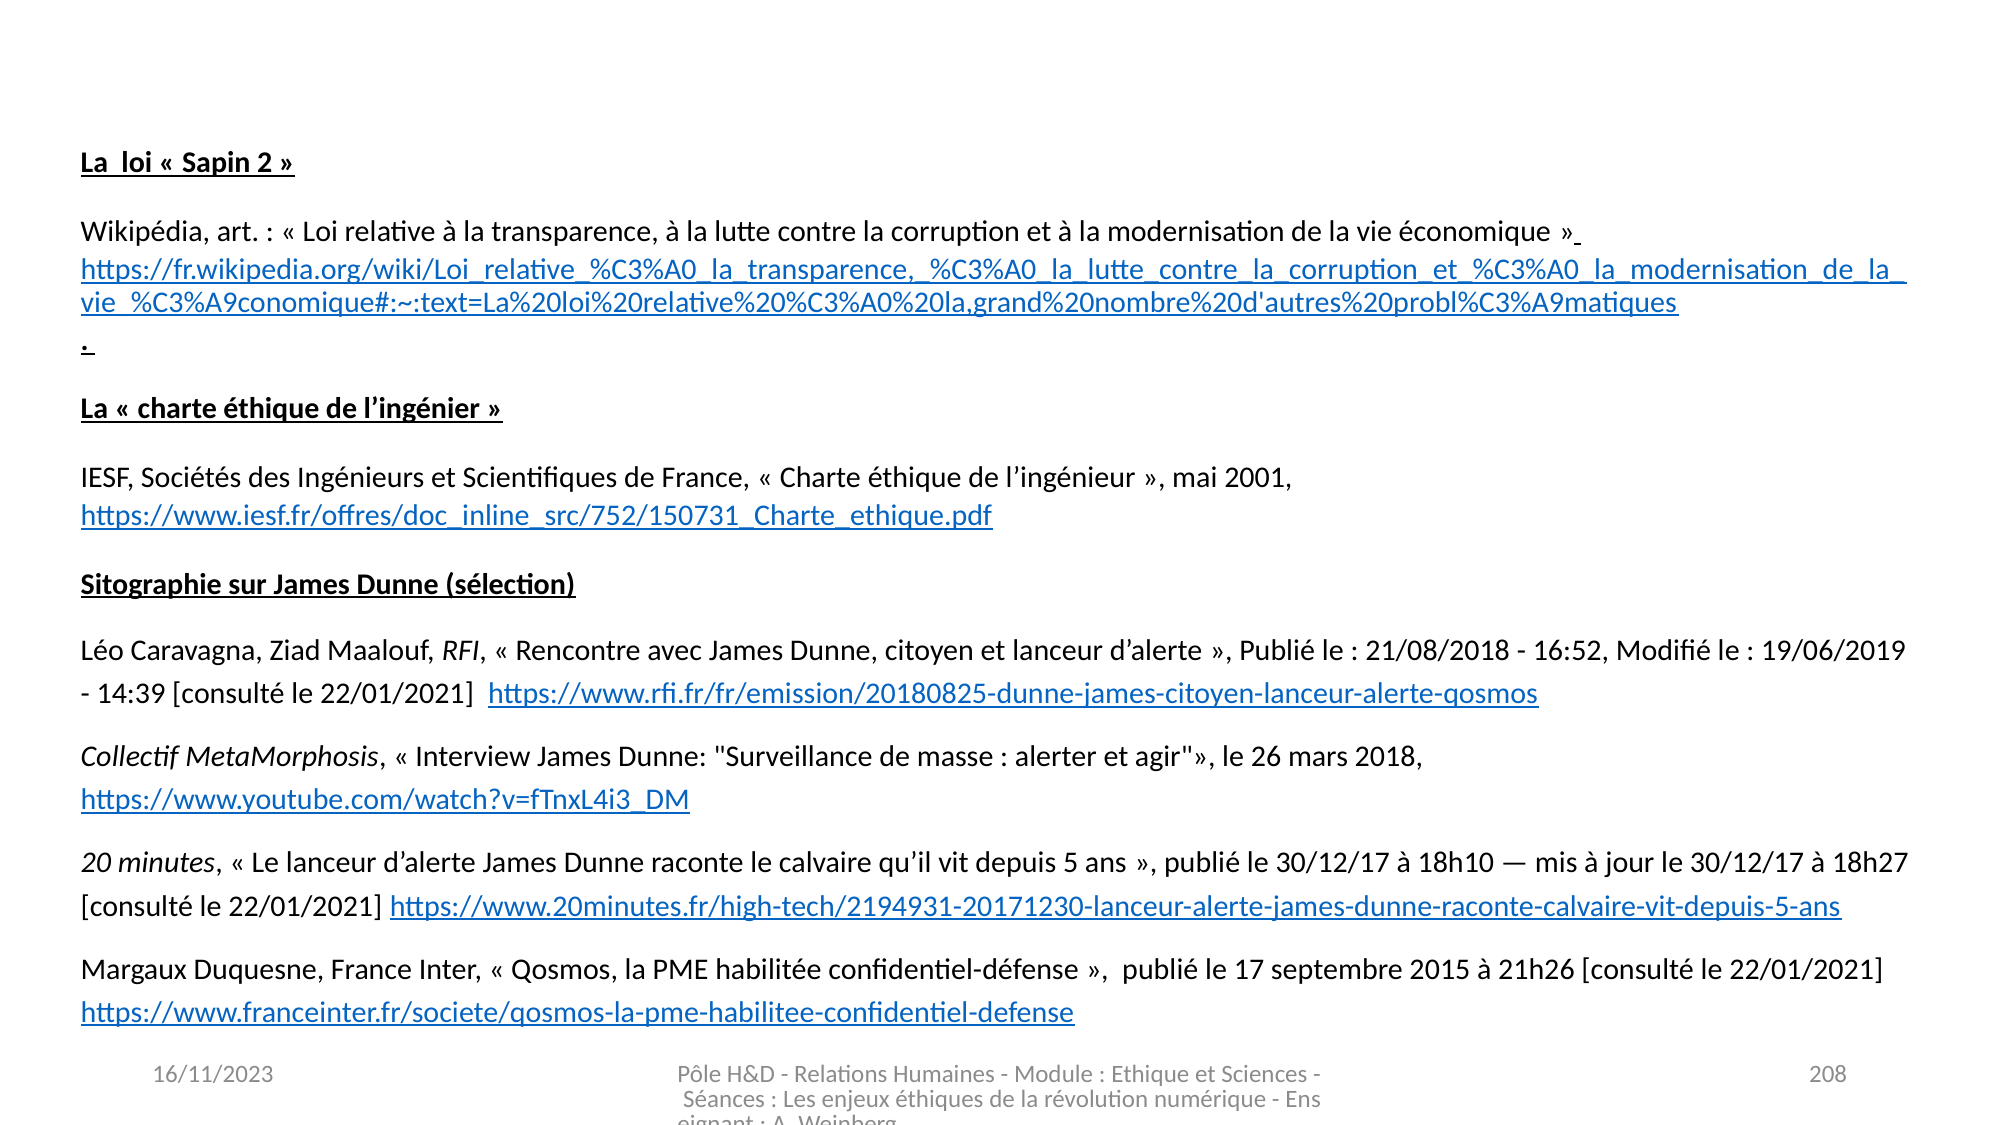

La  loi « Sapin 2 »
Wikipédia, art. : « Loi relative à la transparence, à la lutte contre la corruption et à la modernisation de la vie économique » https://fr.wikipedia.org/wiki/Loi_relative_%C3%A0_la_transparence,_%C3%A0_la_lutte_contre_la_corruption_et_%C3%A0_la_modernisation_de_la_vie_%C3%A9conomique#:~:text=La%20loi%20relative%20%C3%A0%20la,grand%20nombre%20d'autres%20probl%C3%A9matiques.
La « charte éthique de l’ingénier »
IESF, Sociétés des Ingénieurs et Scientifiques de France, « Charte éthique de l’ingénieur », mai 2001, https://www.iesf.fr/offres/doc_inline_src/752/150731_Charte_ethique.pdf
Sitographie sur James Dunne (sélection)
Léo Caravagna, Ziad Maalouf, RFI, « Rencontre avec James Dunne, citoyen et lanceur d’alerte », Publié le : 21/08/2018 - 16:52, Modifié le : 19/06/2019 - 14:39 [consulté le 22/01/2021]  https://www.rfi.fr/fr/emission/20180825-dunne-james-citoyen-lanceur-alerte-qosmos
Collectif MetaMorphosis, « Interview James Dunne: "Surveillance de masse : alerter et agir"», le 26 mars 2018, https://www.youtube.com/watch?v=fTnxL4i3_DM
20 minutes, « Le lanceur d’alerte James Dunne raconte le calvaire qu’il vit depuis 5 ans », publié le 30/12/17 à 18h10 — mis à jour le 30/12/17 à 18h27 [consulté le 22/01/2021] https://www.20minutes.fr/high-tech/2194931-20171230-lanceur-alerte-james-dunne-raconte-calvaire-vit-depuis-5-ans
Margaux Duquesne, France Inter, « Qosmos, la PME habilitée confidentiel-défense »,  publié le 17 septembre 2015 à 21h26 [consulté le 22/01/2021] https://www.franceinter.fr/societe/qosmos-la-pme-habilitee-confidentiel-defense
16/11/2023
Pôle H&D - Relations Humaines - Module : Ethique et Sciences - Séances : Les enjeux éthiques de la révolution numérique - Enseignant : A. Weinberg
208